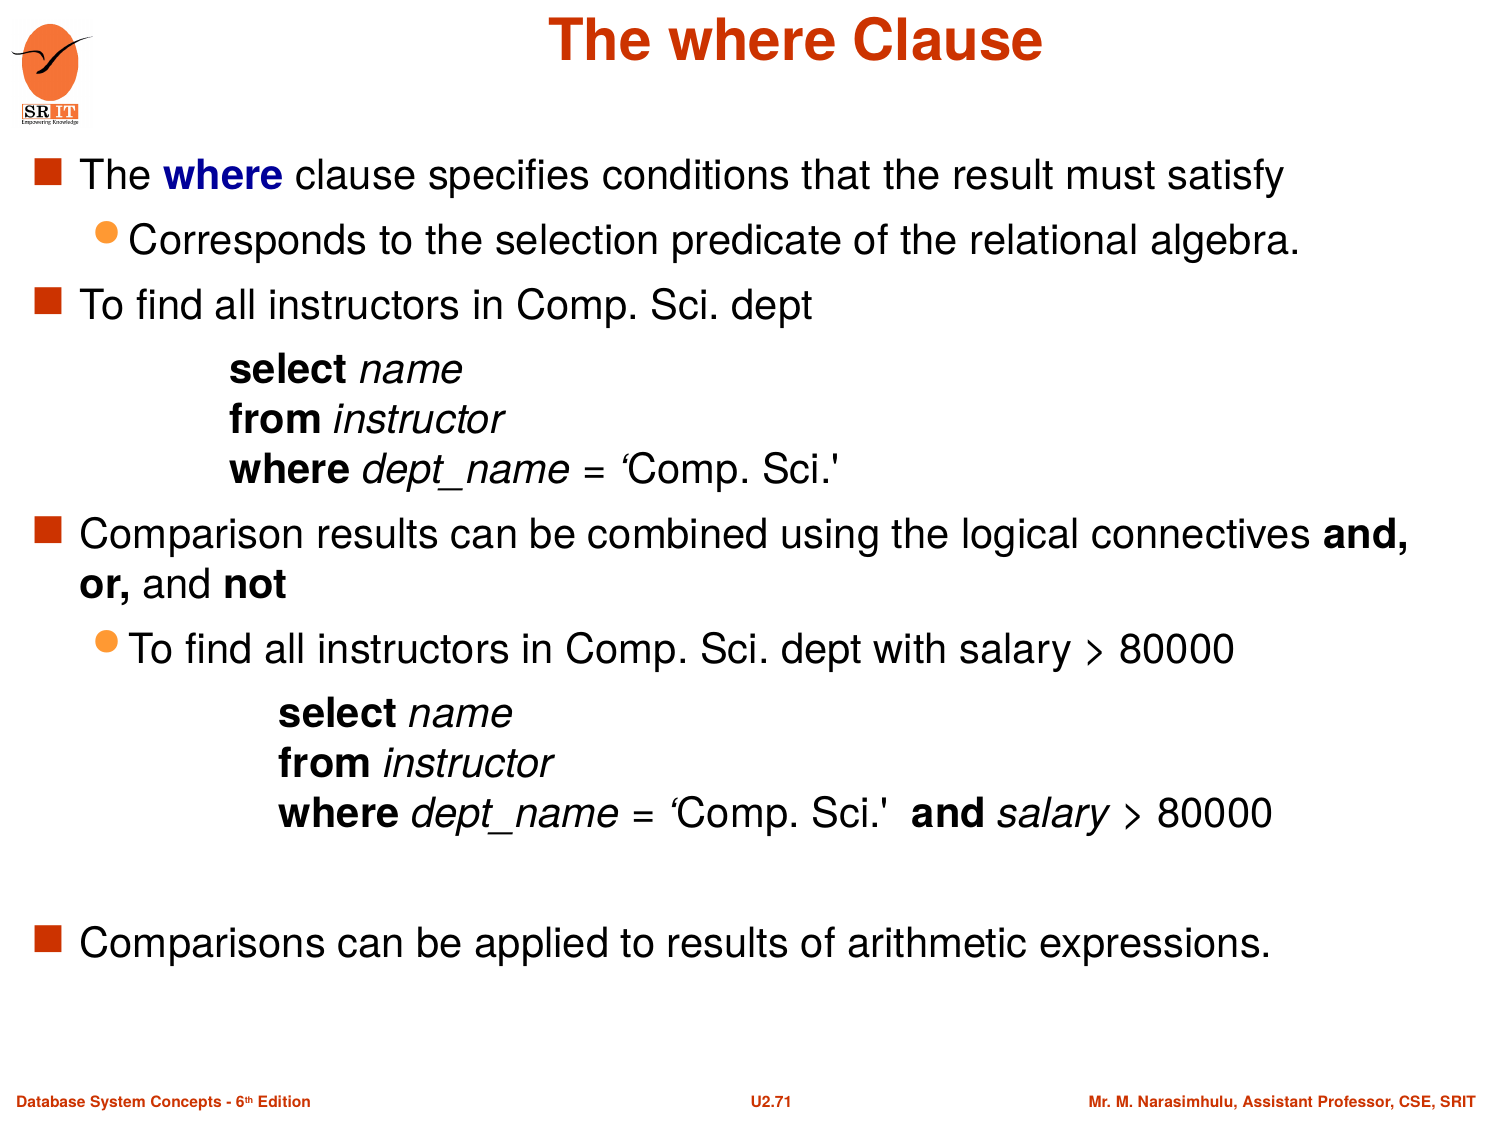

# The where Clause
The where clause specifies conditions that the result must satisfy
Corresponds to the selection predicate of the relational algebra.
To find all instructors in Comp. Sci. dept
		select name
	from instructor
	where dept_name = ‘Comp. Sci.'
Comparison results can be combined using the logical connectives and, or, and not
To find all instructors in Comp. Sci. dept with salary > 80000
		select name
	from instructor
	where dept_name = ‘Comp. Sci.'  and salary > 80000

Comparisons can be applied to results of arithmetic expressions.